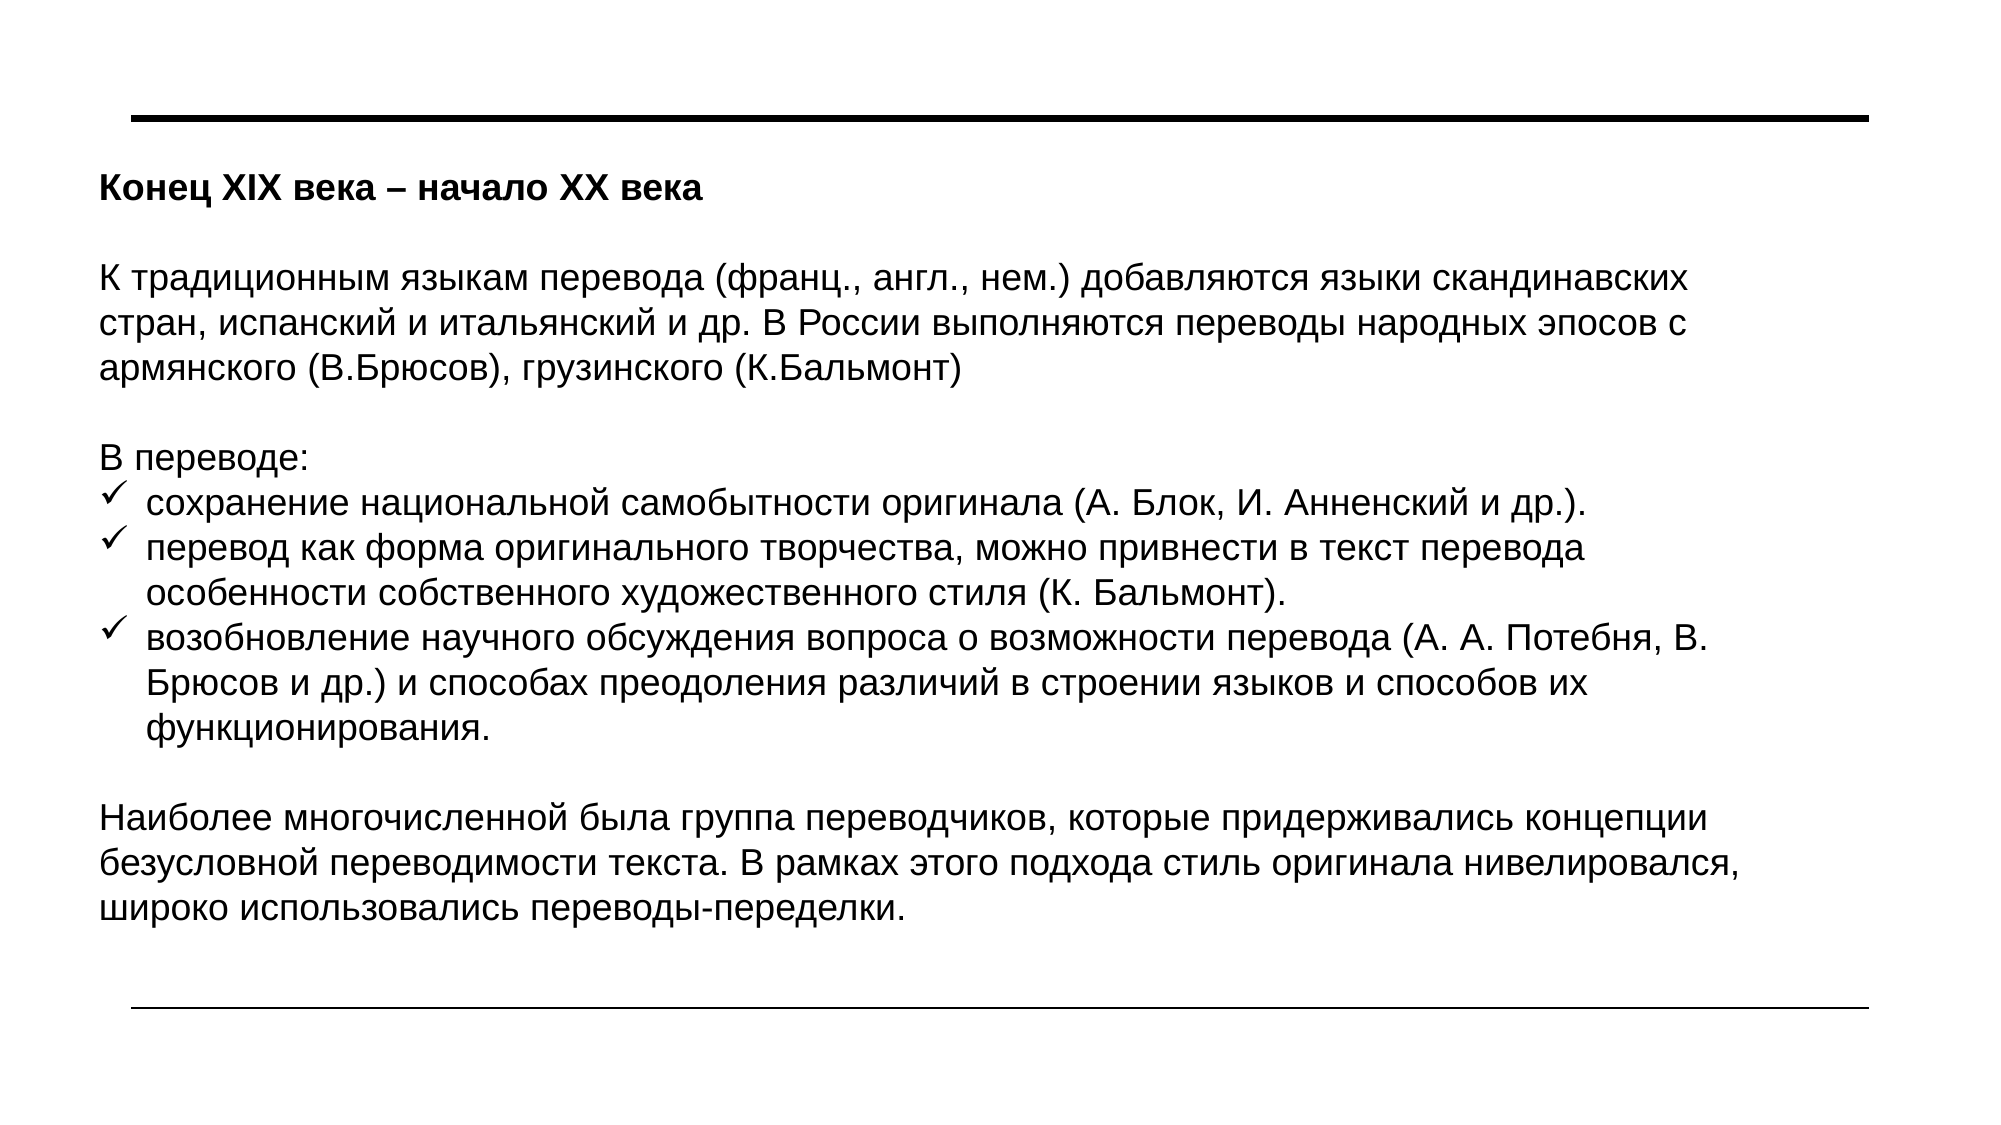

Конец XIX века – начало XX века

К традиционным языкам перевода (франц., англ., нем.) добавляются языки скандинавских стран, испанский и итальянский и др. В России выполняются переводы народных эпосов с армянского (В.Брюсов), грузинского (К.Бальмонт)

В переводе:
сохранение национальной самобытности оригинала (А. Блок, И. Анненский и др.).
перевод как форма оригинального творчества, можно привнести в текст перевода особенности собственного художественного стиля (К. Бальмонт).
возобновление научного обсуждения вопроса о возможности перевода (А. А. Потебня, В. Брюсов и др.) и способах преодоления различий в строении языков и способов их функционирования.

Наиболее многочисленной была группа переводчиков, которые придерживались концепции безусловной переводимости текста. В рамках этого подхода стиль оригинала нивелировался, широко использовались переводы-переделки.